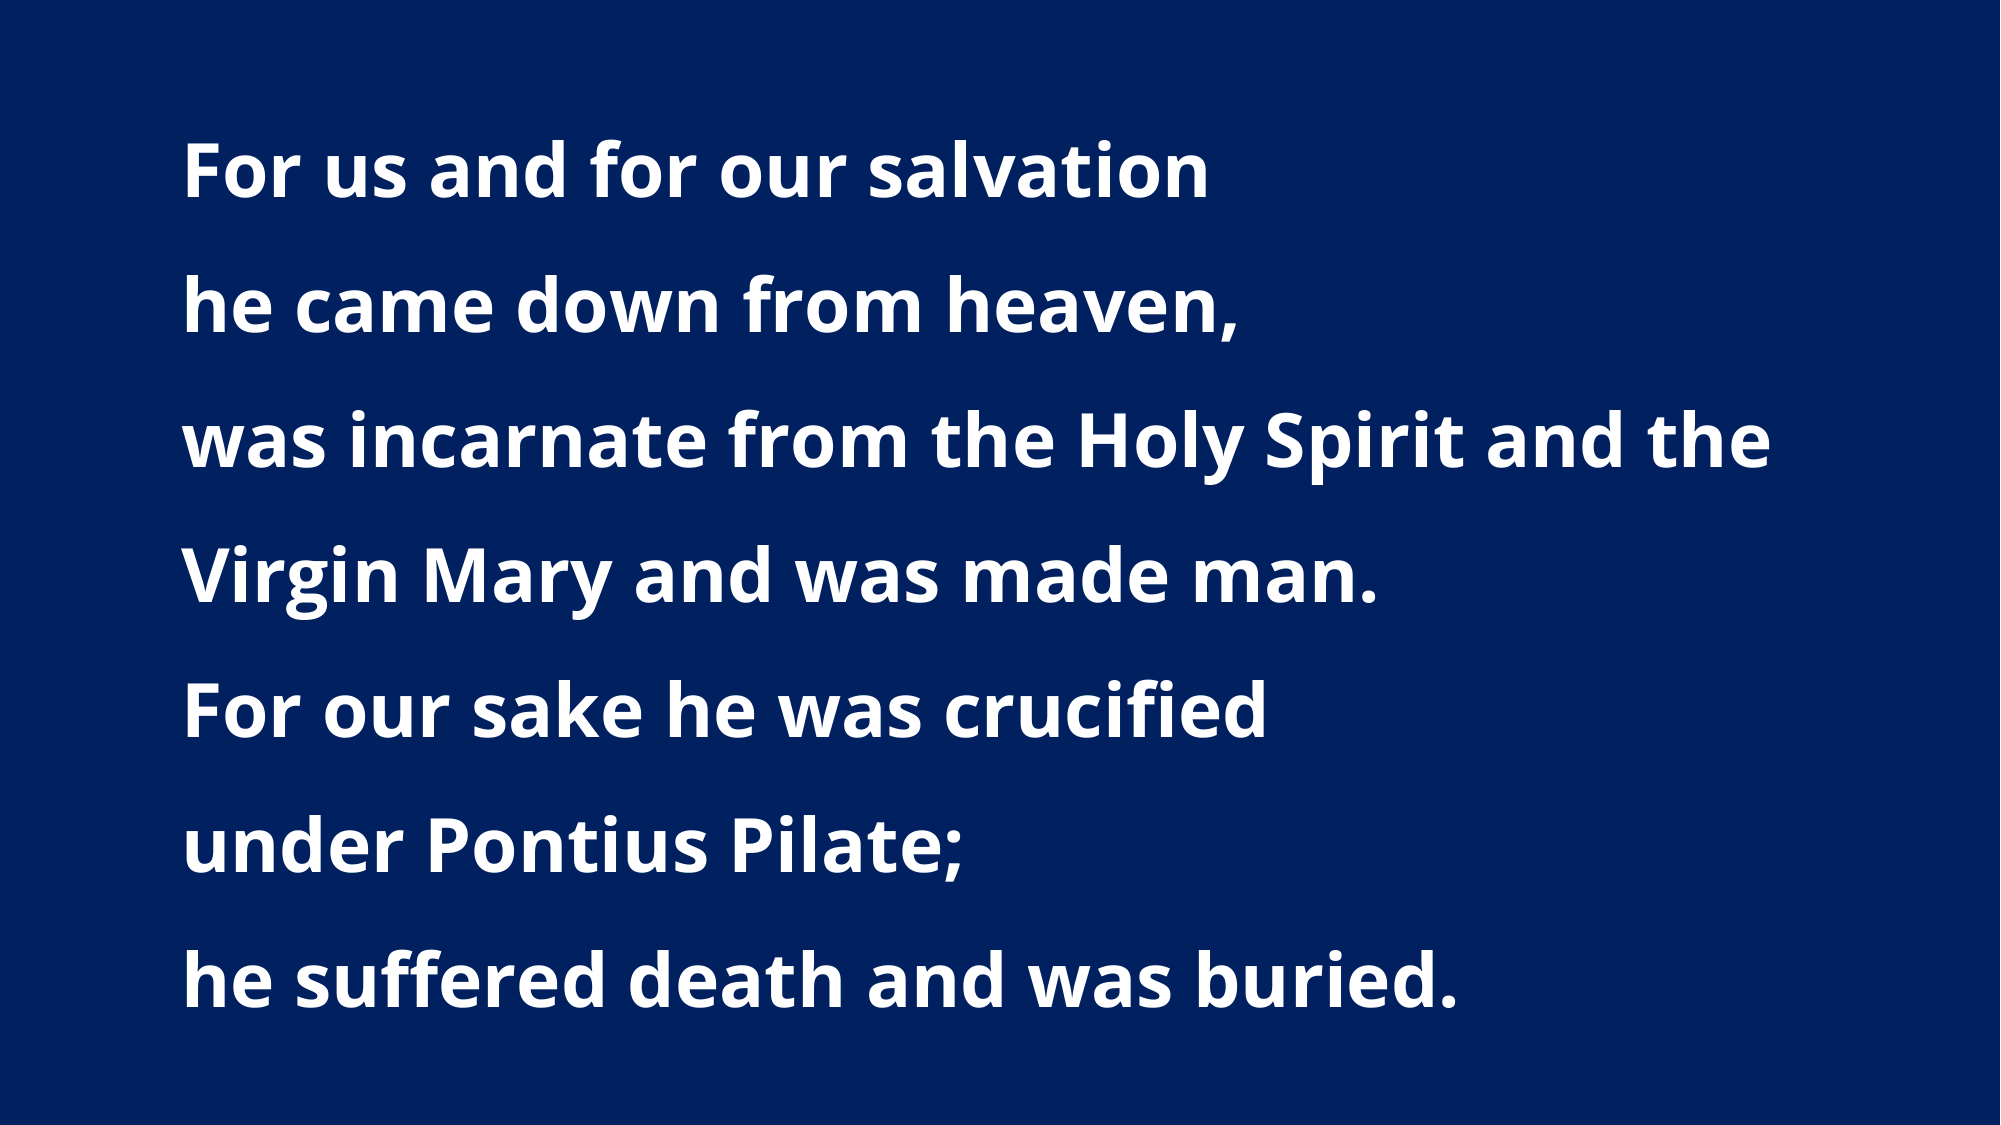

For us and for our salvation
he came down from heaven,
was incarnate from the Holy Spirit and the Virgin Mary and was made man.
For our sake he was crucified
under Pontius Pilate;
he suffered death and was buried.